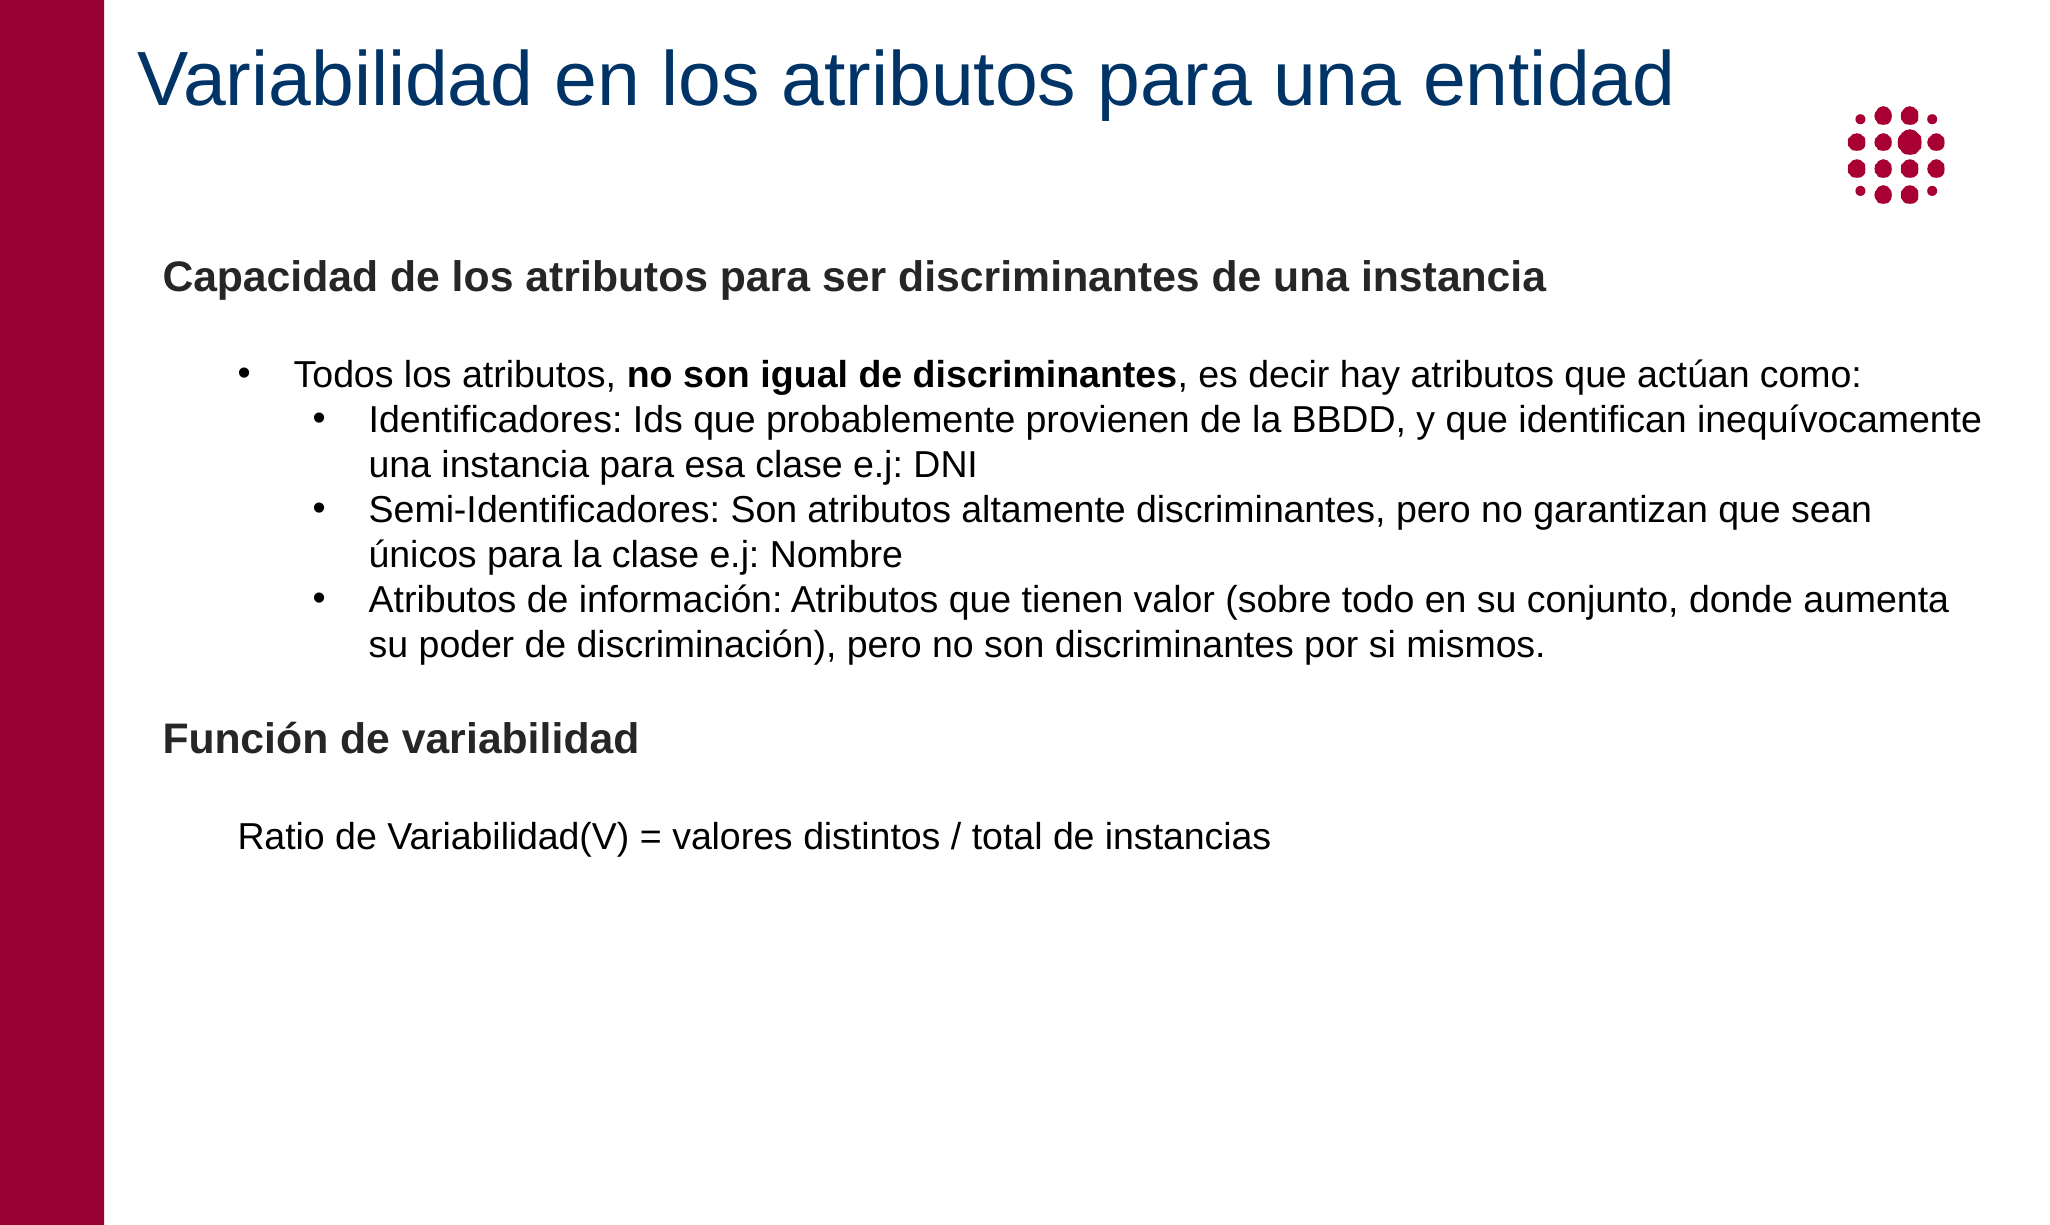

# Variabilidad en los atributos para una entidad
Capacidad de los atributos para ser discriminantes de una instancia
Todos los atributos, no son igual de discriminantes, es decir hay atributos que actúan como:
Identificadores: Ids que probablemente provienen de la BBDD, y que identifican inequívocamente una instancia para esa clase e.j: DNI
Semi-Identificadores: Son atributos altamente discriminantes, pero no garantizan que sean únicos para la clase e.j: Nombre
Atributos de información: Atributos que tienen valor (sobre todo en su conjunto, donde aumenta su poder de discriminación), pero no son discriminantes por si mismos.

Función de variabilidad
Ratio de Variabilidad(V) = valores distintos / total de instancias